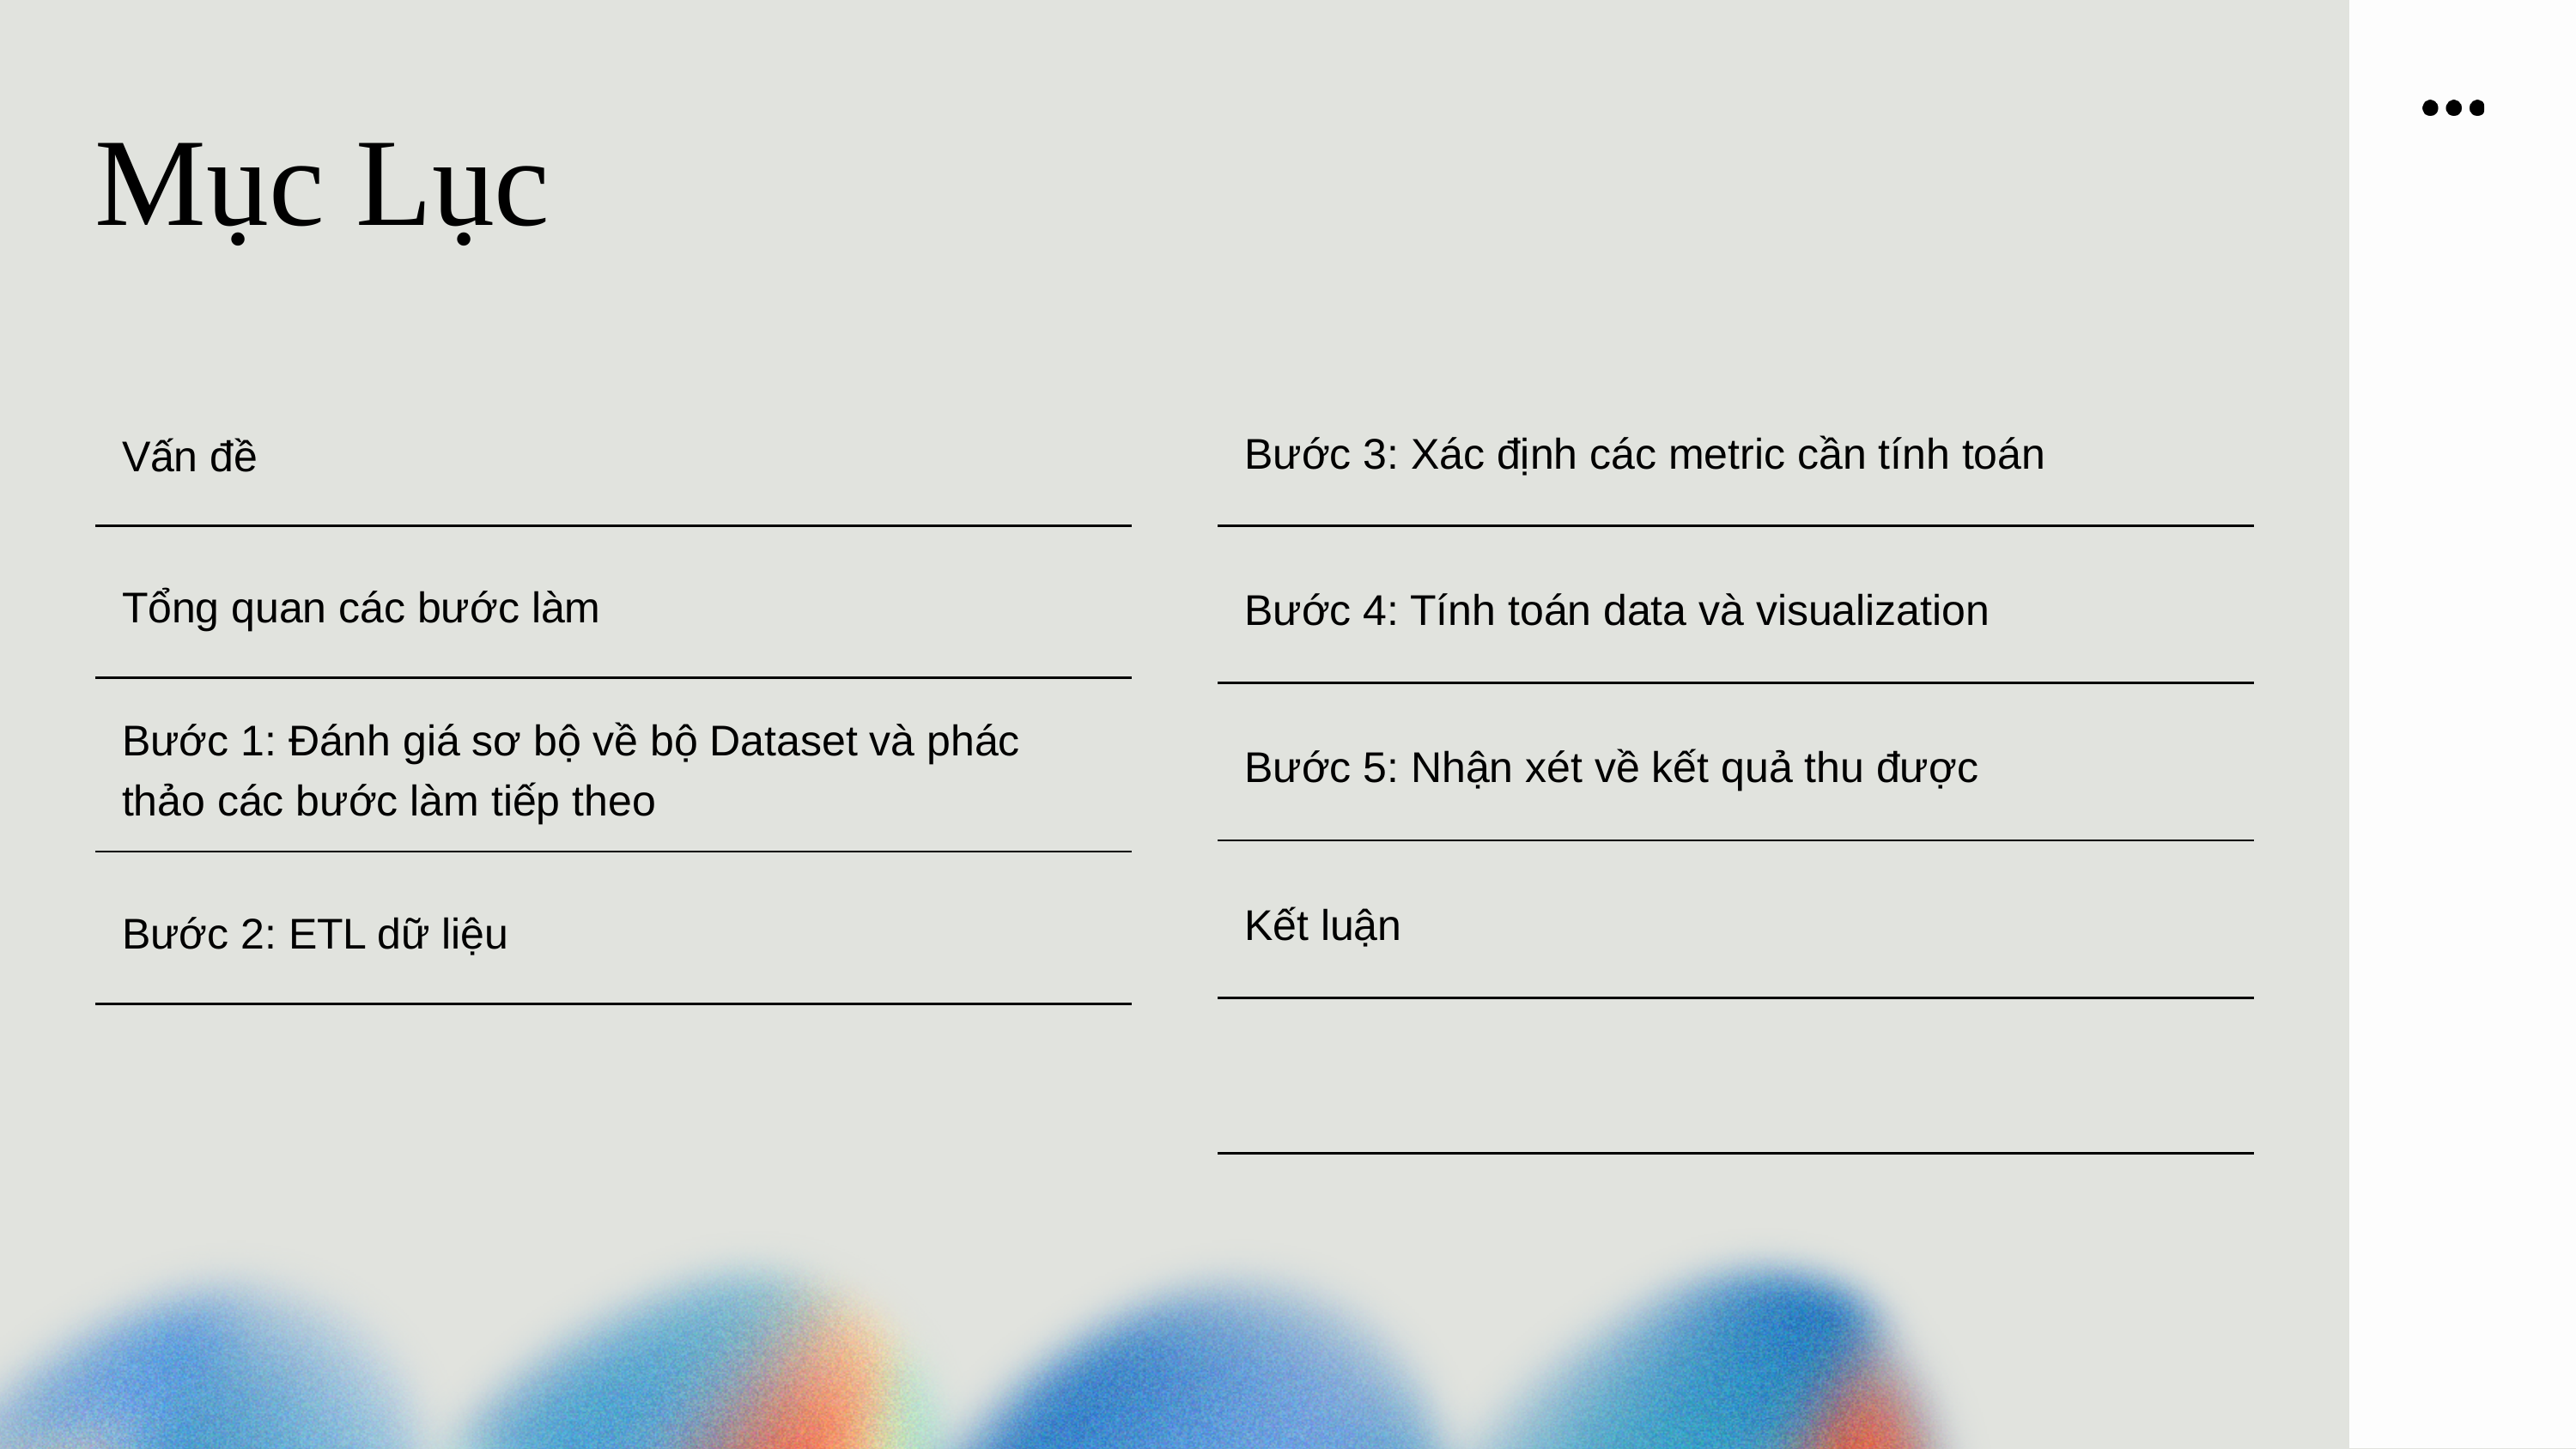

Mục Lục

| Bước 3: Xác định các metric cần tính toán |
| --- |
| Bước 4: Tính toán data và visualization |
| Bước 5: Nhận xét về kết quả thu được |
| Kết luận |
|  |
| Vấn đề |
| --- |
| Tổng quan các bước làm |
| Bước 1: Đánh giá sơ bộ về bộ Dataset và phác thảo các bước làm tiếp theo |
| Bước 2: ETL dữ liệu |